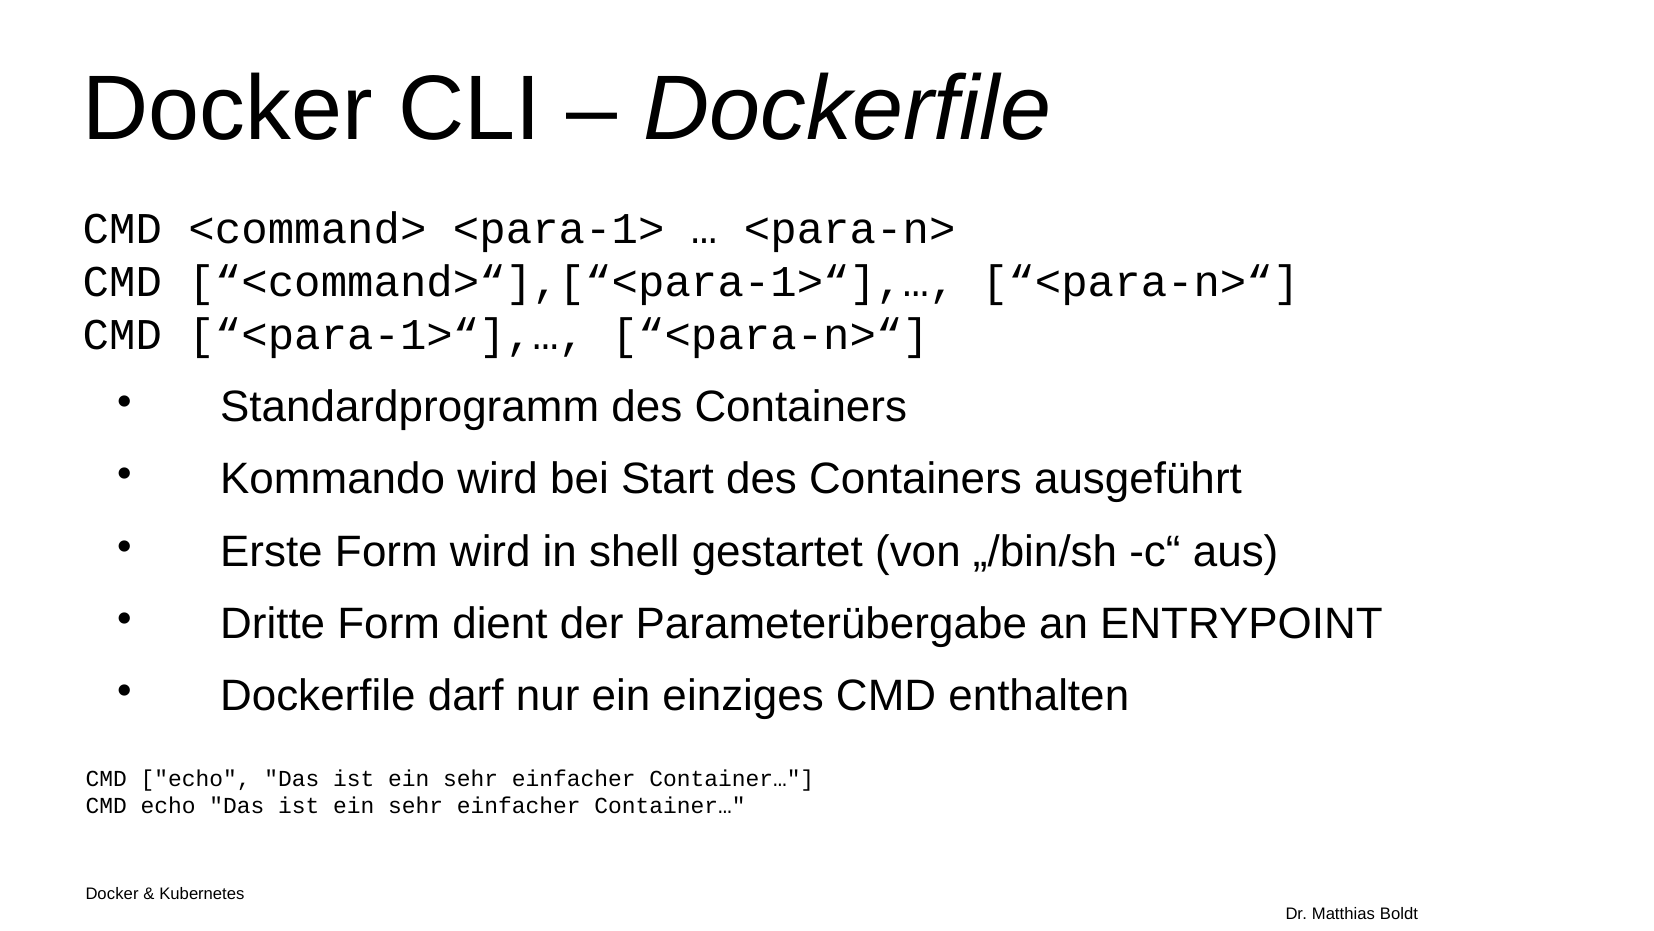

Docker CLI – Dockerfile
CMD <command> <para-1> … <para-n>
CMD [“<command>“],[“<para-1>“],…, [“<para-n>“]
CMD [“<para-1>“],…, [“<para-n>“]
Standardprogramm des Containers
Kommando wird bei Start des Containers ausgeführt
Erste Form wird in shell gestartet (von „/bin/sh -c“ aus)
Dritte Form dient der Parameterübergabe an ENTRYPOINT
Dockerfile darf nur ein einziges CMD enthalten

CMD ["echo", "Das ist ein sehr einfacher Container…"]
CMD echo "Das ist ein sehr einfacher Container…"
Docker & Kubernetes																Dr. Matthias Boldt